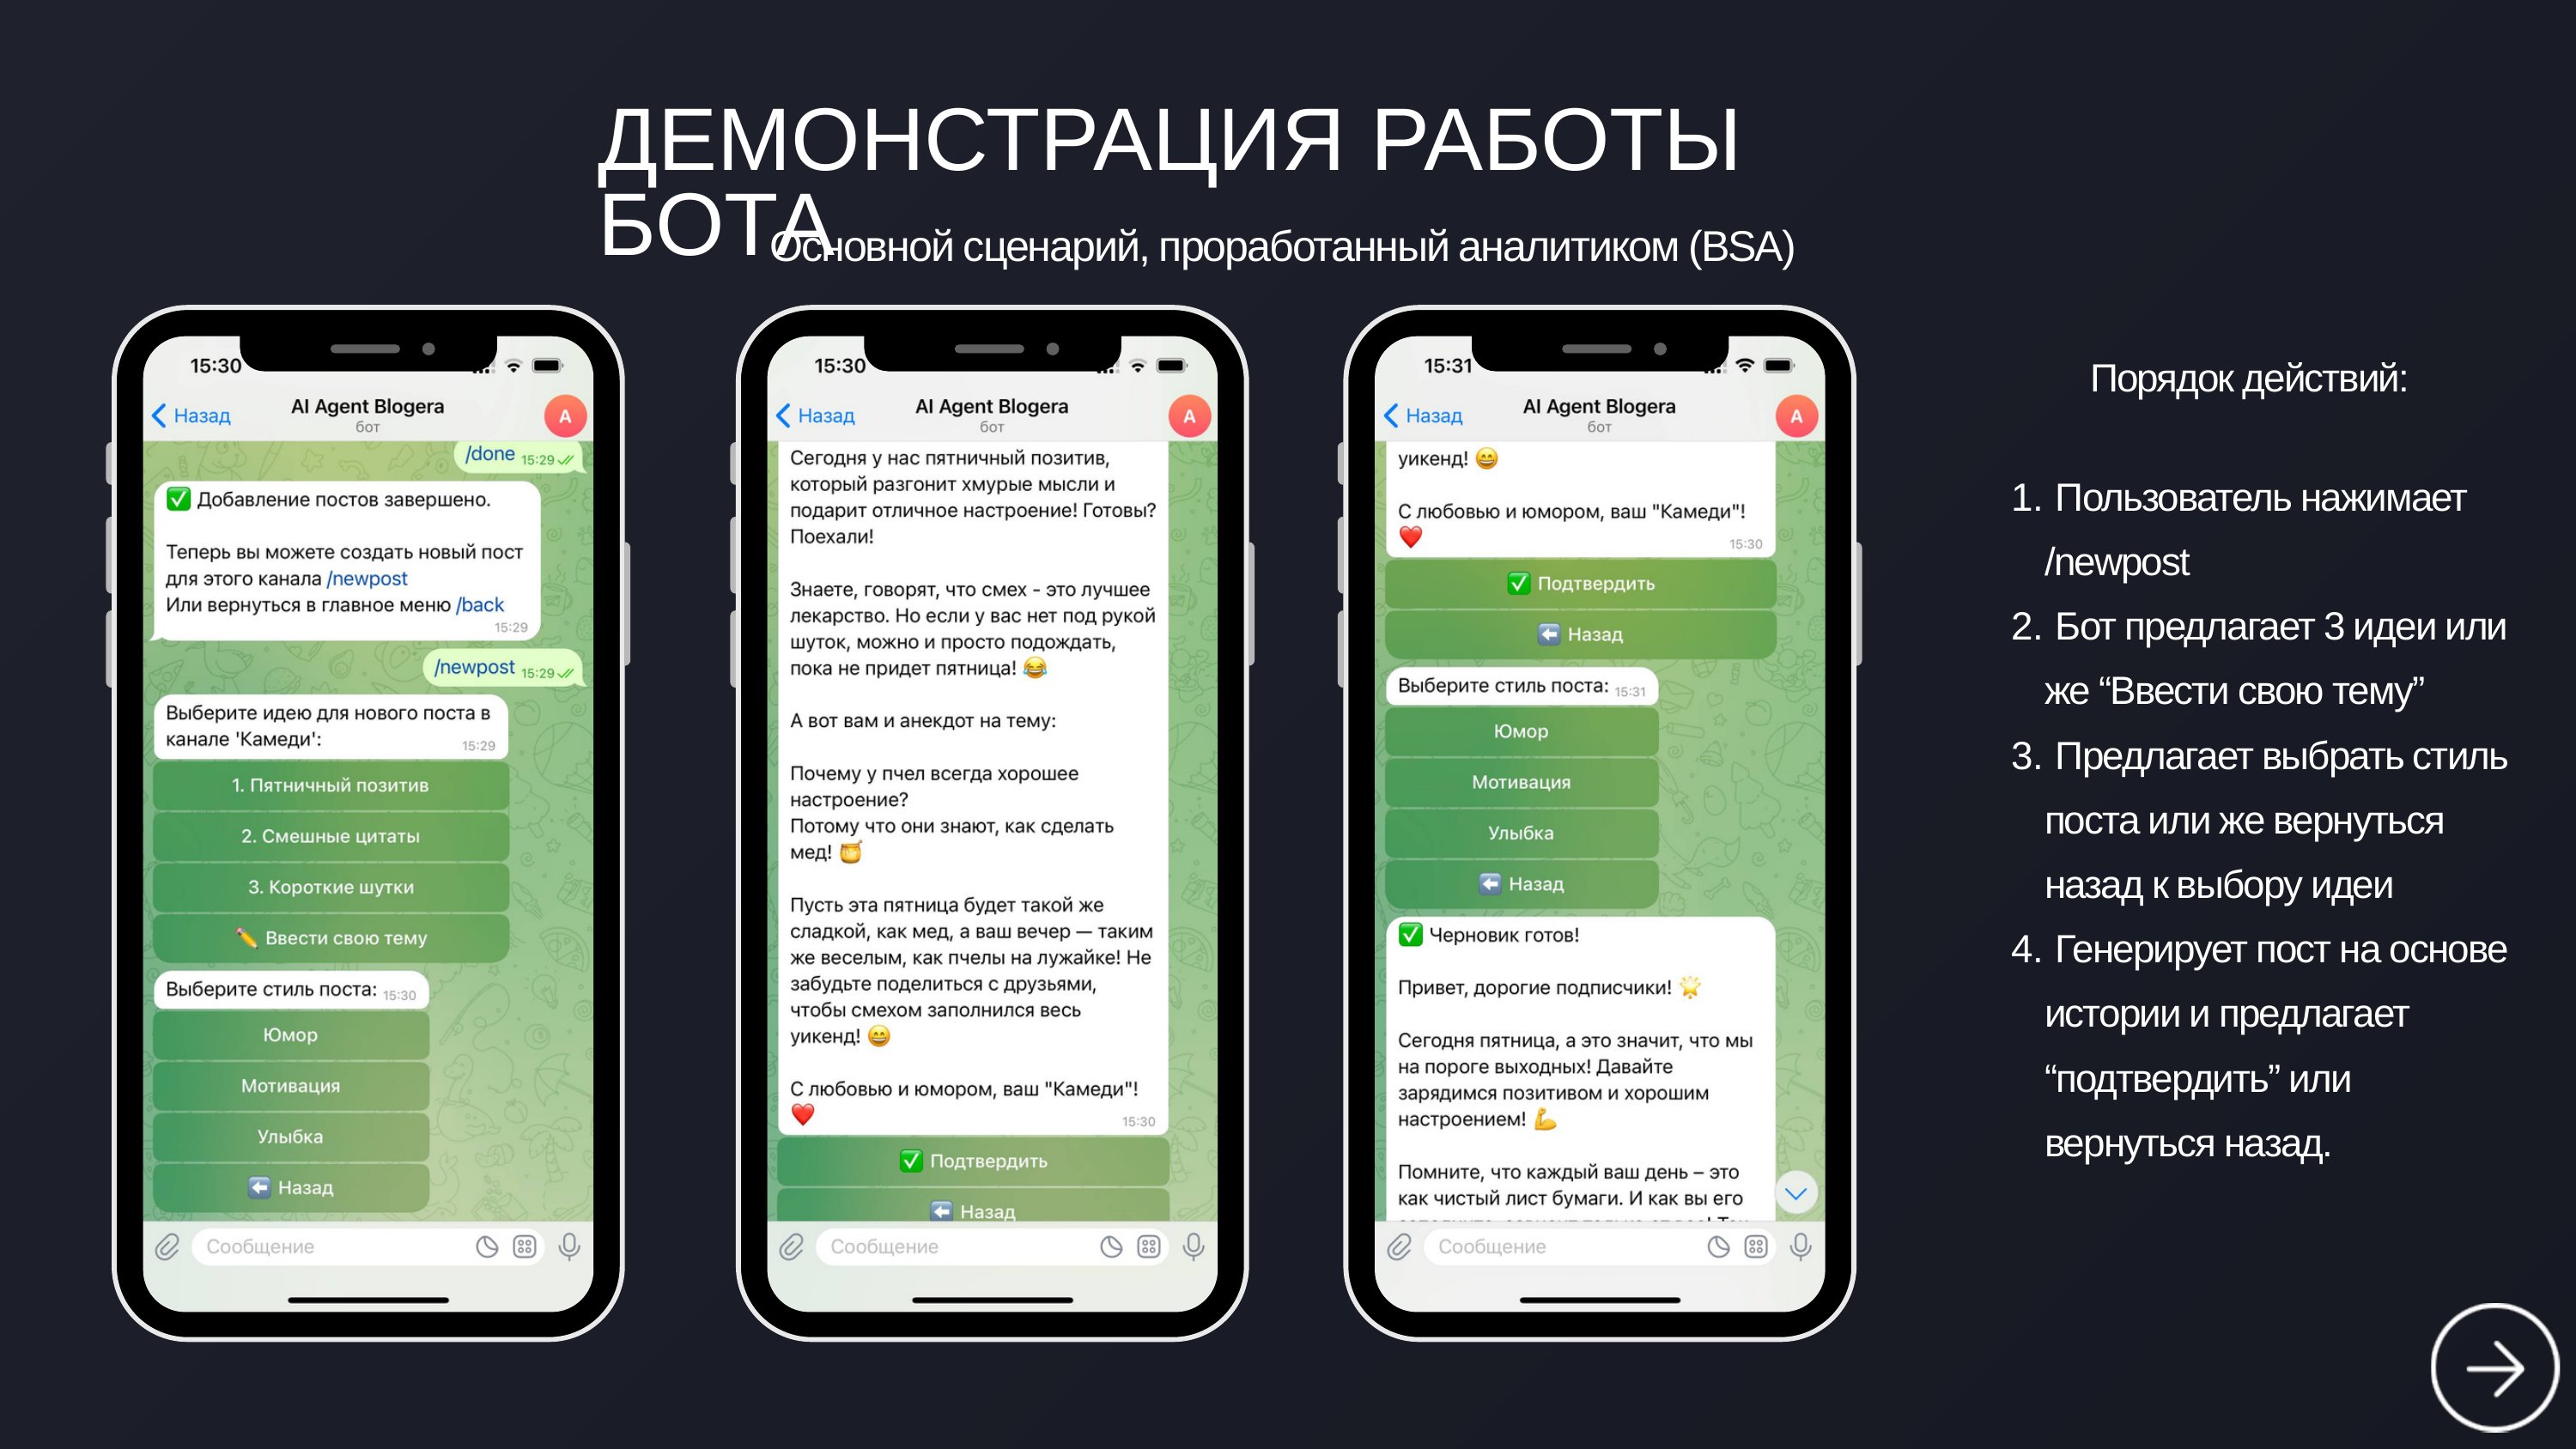

ДЕМОНСТРАЦИЯ РАБОТЫ БОТА
Основной сценарий, проработанный аналитиком (BSA)

Порядок действий:

 Пользователь нажимает /newpost
 Бот предлагает 3 идеи или же “Ввести свою тему”
 Предлагает выбрать стиль поста или же вернуться назад к выбору идеи
 Генерирует пост на основе истории и предлагает “подтвердить” или вернуться назад.